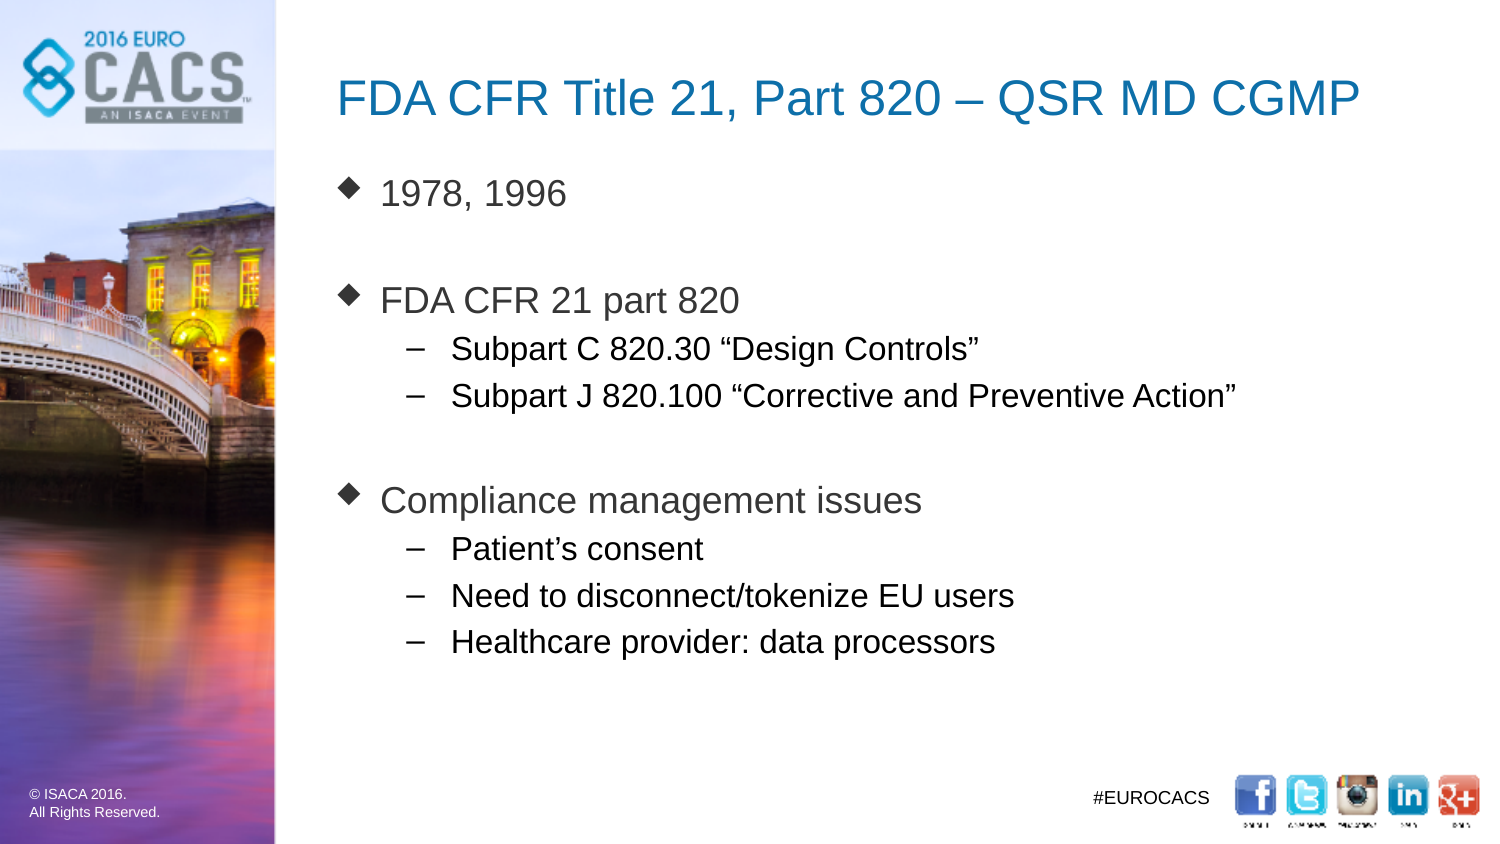

# FDA CFR Title 21, Part 820 – QSR MD CGMP
1978, 1996

FDA CFR 21 part 820
Subpart C 820.30 “Design Controls”
Subpart J 820.100 “Corrective and Preventive Action”

Compliance management issues
Patient’s consent
Need to disconnect/tokenize EU users
Healthcare provider: data processors